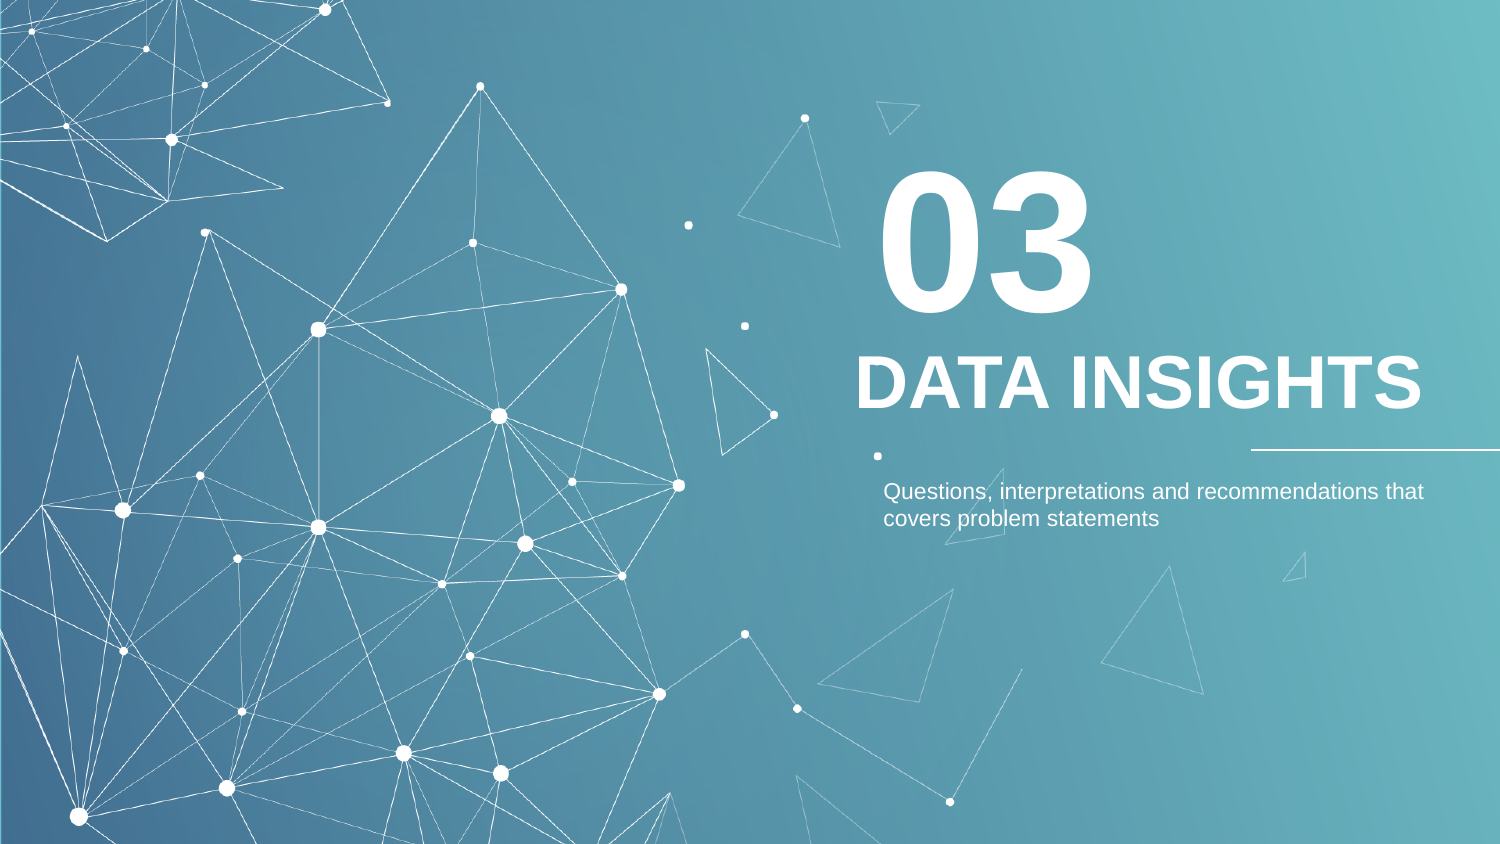

03
# DATA INSIGHTS
Questions, interpretations and recommendations that covers problem statements